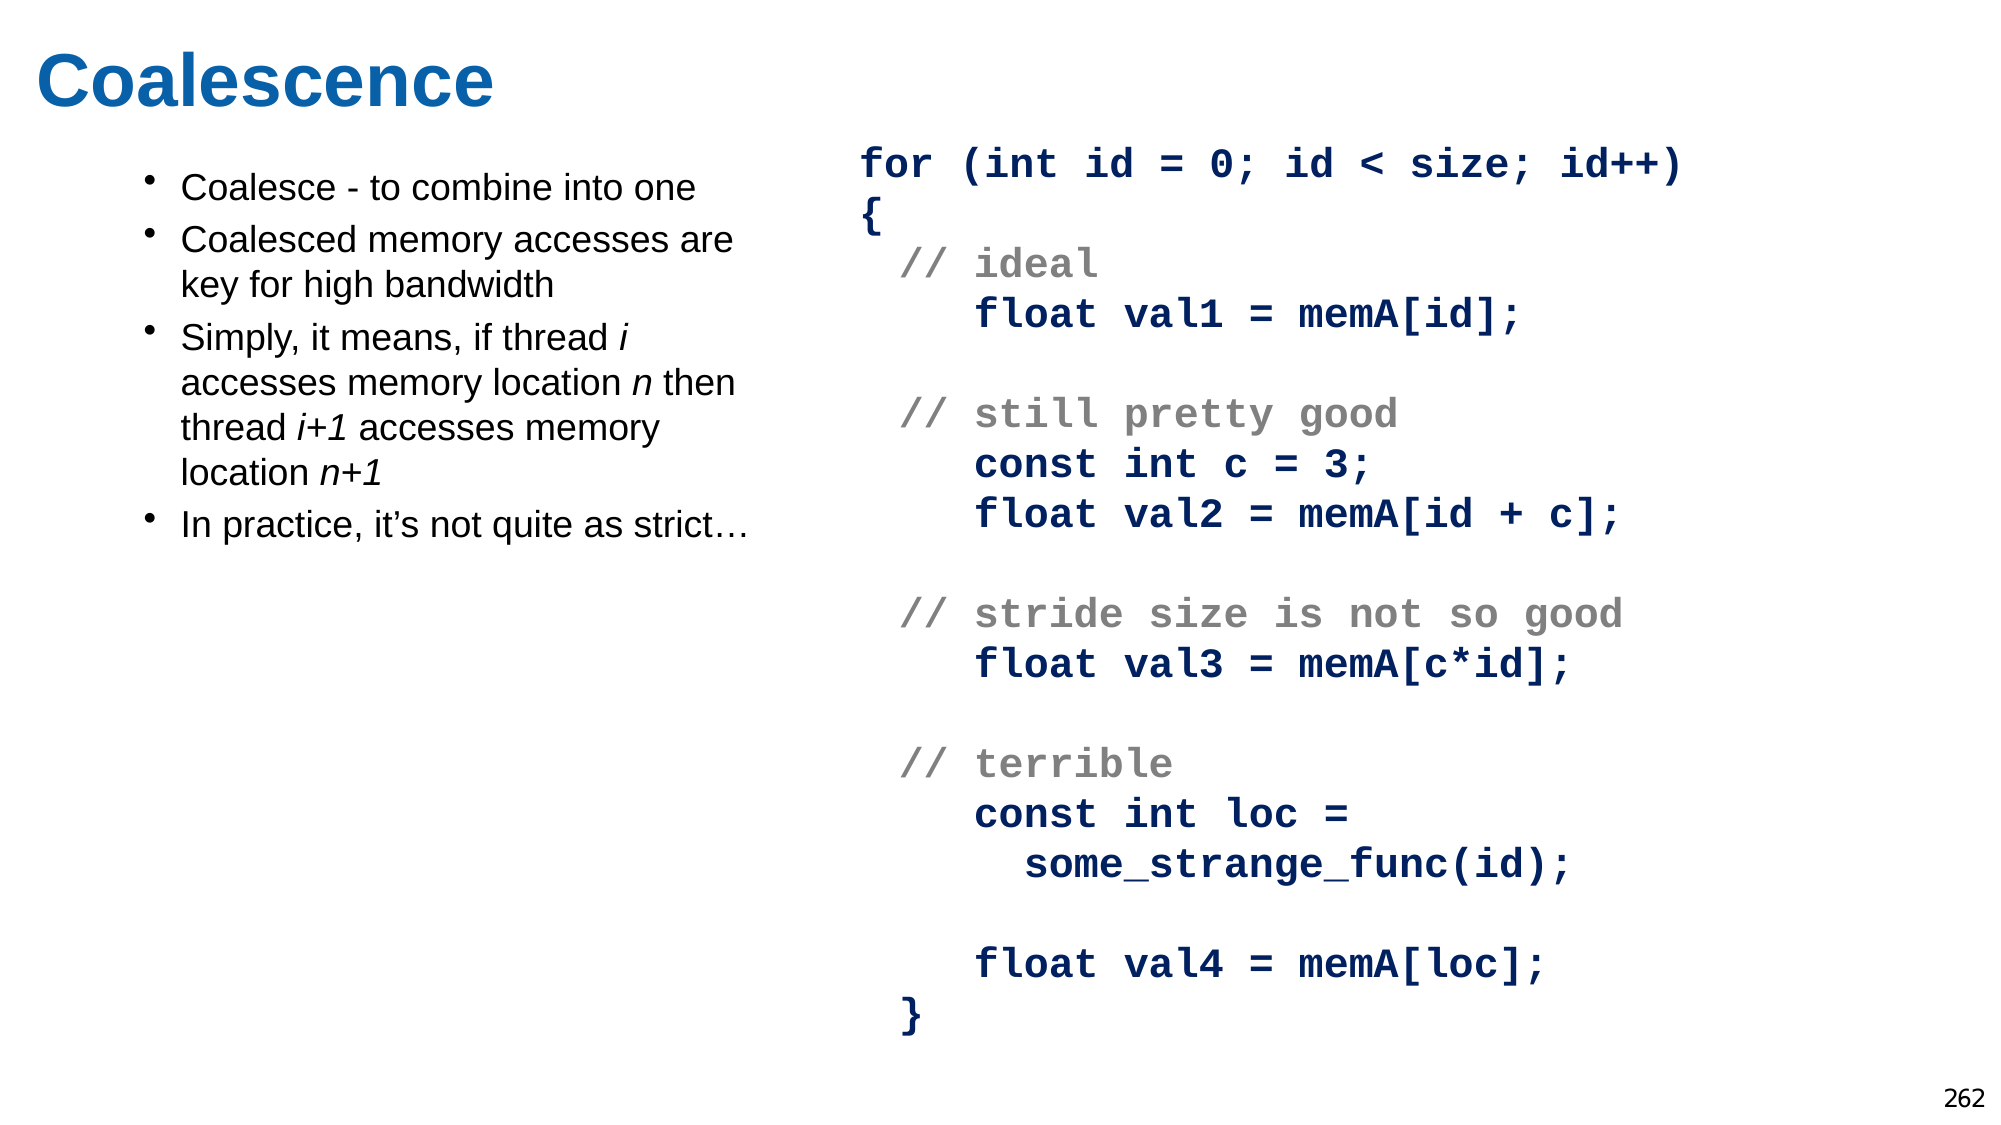

# Coalescence
for (int id = 0; id < size; id++)
{
// ideal
float val1 = memA[id];

// still pretty good
const int c = 3;
float val2 = memA[id + c];

// stride size is not so good
float val3 = memA[c*id];

// terrible
const int loc =
  some_strange_func(id);

float val4 = memA[loc];
}
Coalesce - to combine into one
Coalesced memory accesses are key for high bandwidth
Simply, it means, if thread i accesses memory location n then thread i+1 accesses memory location n+1
In practice, it’s not quite as strict…
262